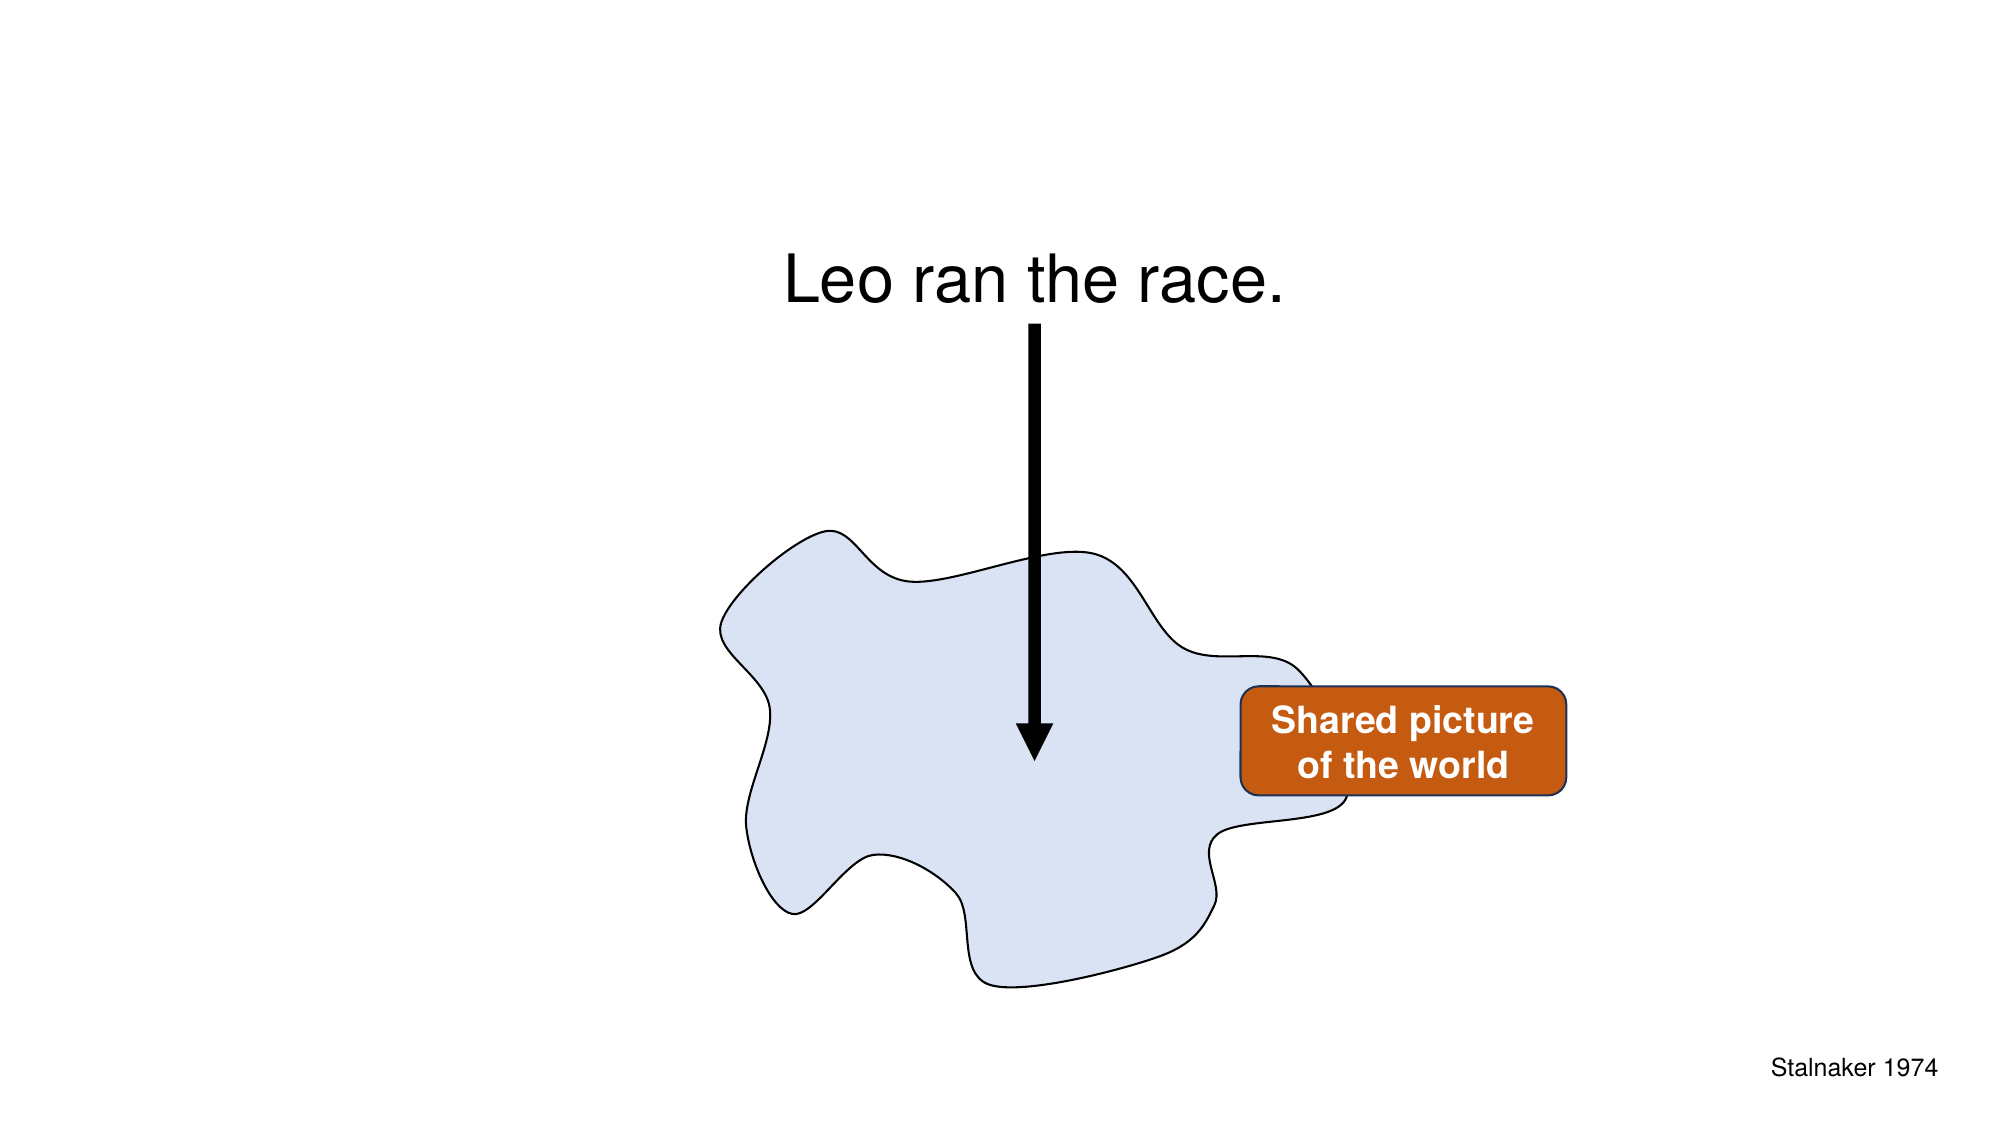

Leo ran the race.

Shared picture of the world
Stalnaker 1974